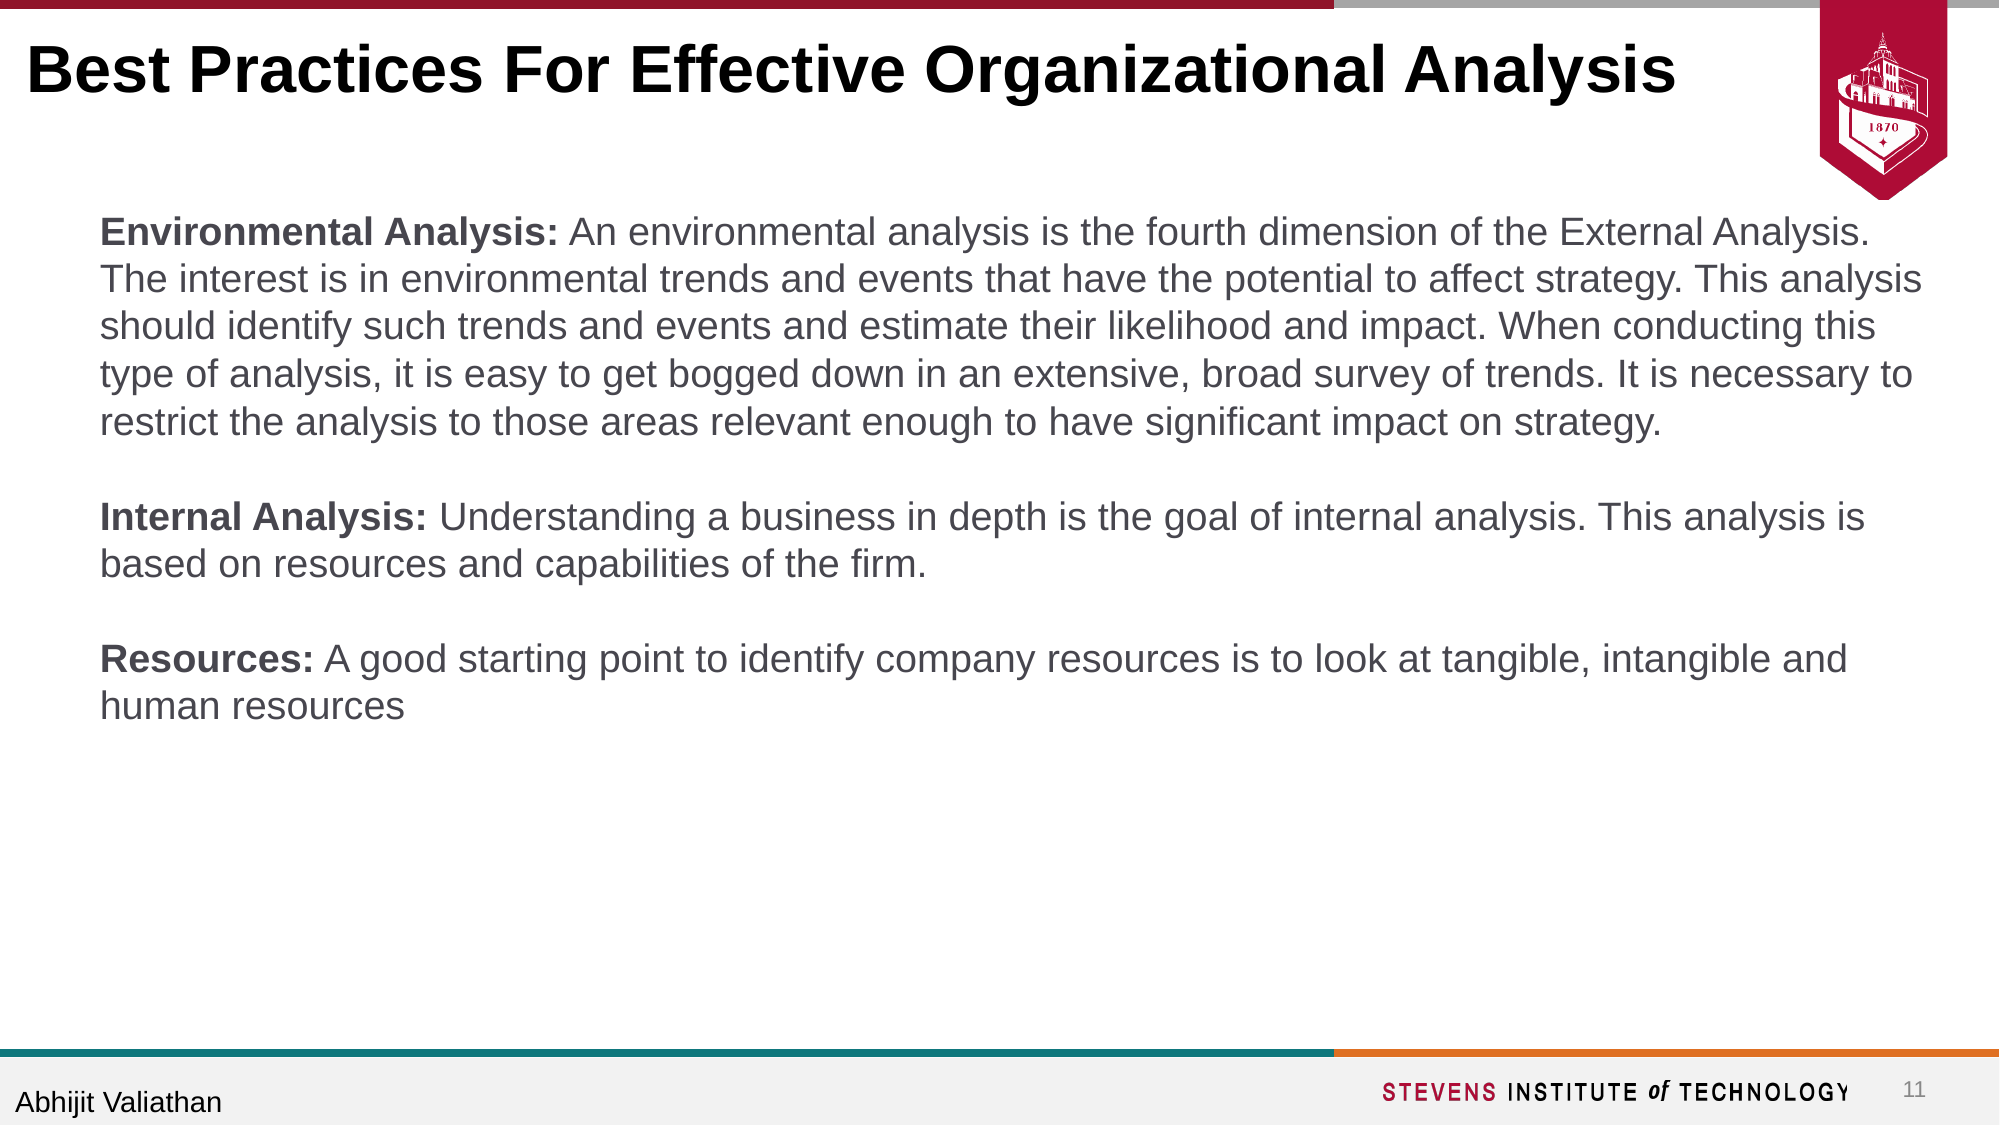

# Best Practices For Effective Organizational Analysis
Environmental Analysis: An environmental analysis is the fourth dimension of the External Analysis. The interest is in environmental trends and events that have the potential to affect strategy. This analysis should identify such trends and events and estimate their likelihood and impact. When conducting this type of analysis, it is easy to get bogged down in an extensive, broad survey of trends. It is necessary to restrict the analysis to those areas relevant enough to have significant impact on strategy.

Internal Analysis: Understanding a business in depth is the goal of internal analysis. This analysis is based on resources and capabilities of the firm.

Resources: A good starting point to identify company resources is to look at tangible, intangible and human resources

11
Abhijit Valiathan